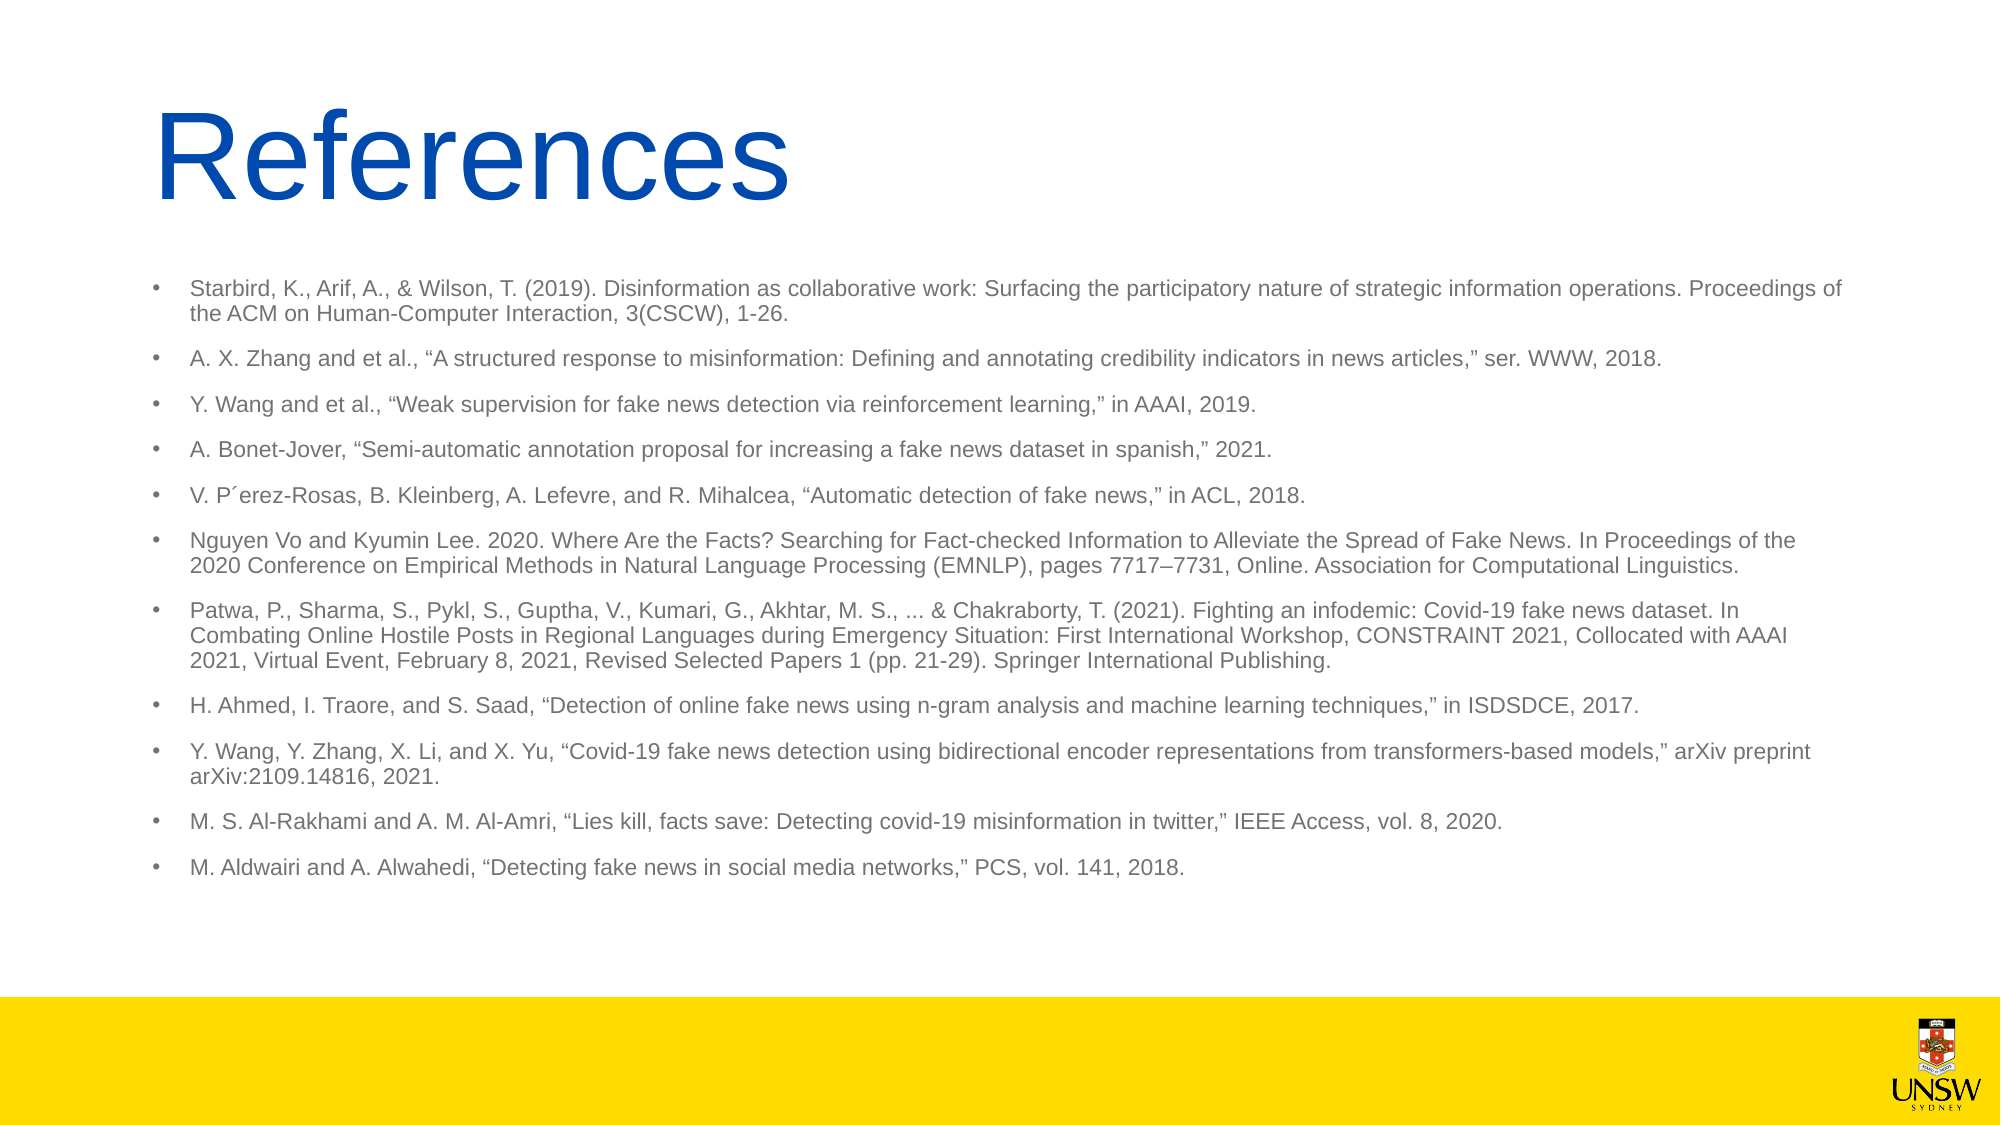

References
Starbird, K., Arif, A., & Wilson, T. (2019). Disinformation as collaborative work: Surfacing the participatory nature of strategic information operations. Proceedings of the ACM on Human-Computer Interaction, 3(CSCW), 1-26.
A. X. Zhang and et al., “A structured response to misinformation: Defining and annotating credibility indicators in news articles,” ser. WWW, 2018.
Y. Wang and et al., “Weak supervision for fake news detection via reinforcement learning,” in AAAI, 2019.
A. Bonet-Jover, “Semi-automatic annotation proposal for increasing a fake news dataset in spanish,” 2021.
V. P´erez-Rosas, B. Kleinberg, A. Lefevre, and R. Mihalcea, “Automatic detection of fake news,” in ACL, 2018.
Nguyen Vo and Kyumin Lee. 2020. Where Are the Facts? Searching for Fact-checked Information to Alleviate the Spread of Fake News. In Proceedings of the 2020 Conference on Empirical Methods in Natural Language Processing (EMNLP), pages 7717–7731, Online. Association for Computational Linguistics.
Patwa, P., Sharma, S., Pykl, S., Guptha, V., Kumari, G., Akhtar, M. S., ... & Chakraborty, T. (2021). Fighting an infodemic: Covid-19 fake news dataset. In Combating Online Hostile Posts in Regional Languages during Emergency Situation: First International Workshop, CONSTRAINT 2021, Collocated with AAAI 2021, Virtual Event, February 8, 2021, Revised Selected Papers 1 (pp. 21-29). Springer International Publishing.
H. Ahmed, I. Traore, and S. Saad, “Detection of online fake news using n-gram analysis and machine learning techniques,” in ISDSDCE, 2017.
Y. Wang, Y. Zhang, X. Li, and X. Yu, “Covid-19 fake news detection using bidirectional encoder representations from transformers-based models,” arXiv preprint arXiv:2109.14816, 2021.
M. S. Al-Rakhami and A. M. Al-Amri, “Lies kill, facts save: Detecting covid-19 misinformation in twitter,” IEEE Access, vol. 8, 2020.
M. Aldwairi and A. Alwahedi, “Detecting fake news in social media networks,” PCS, vol. 141, 2018.